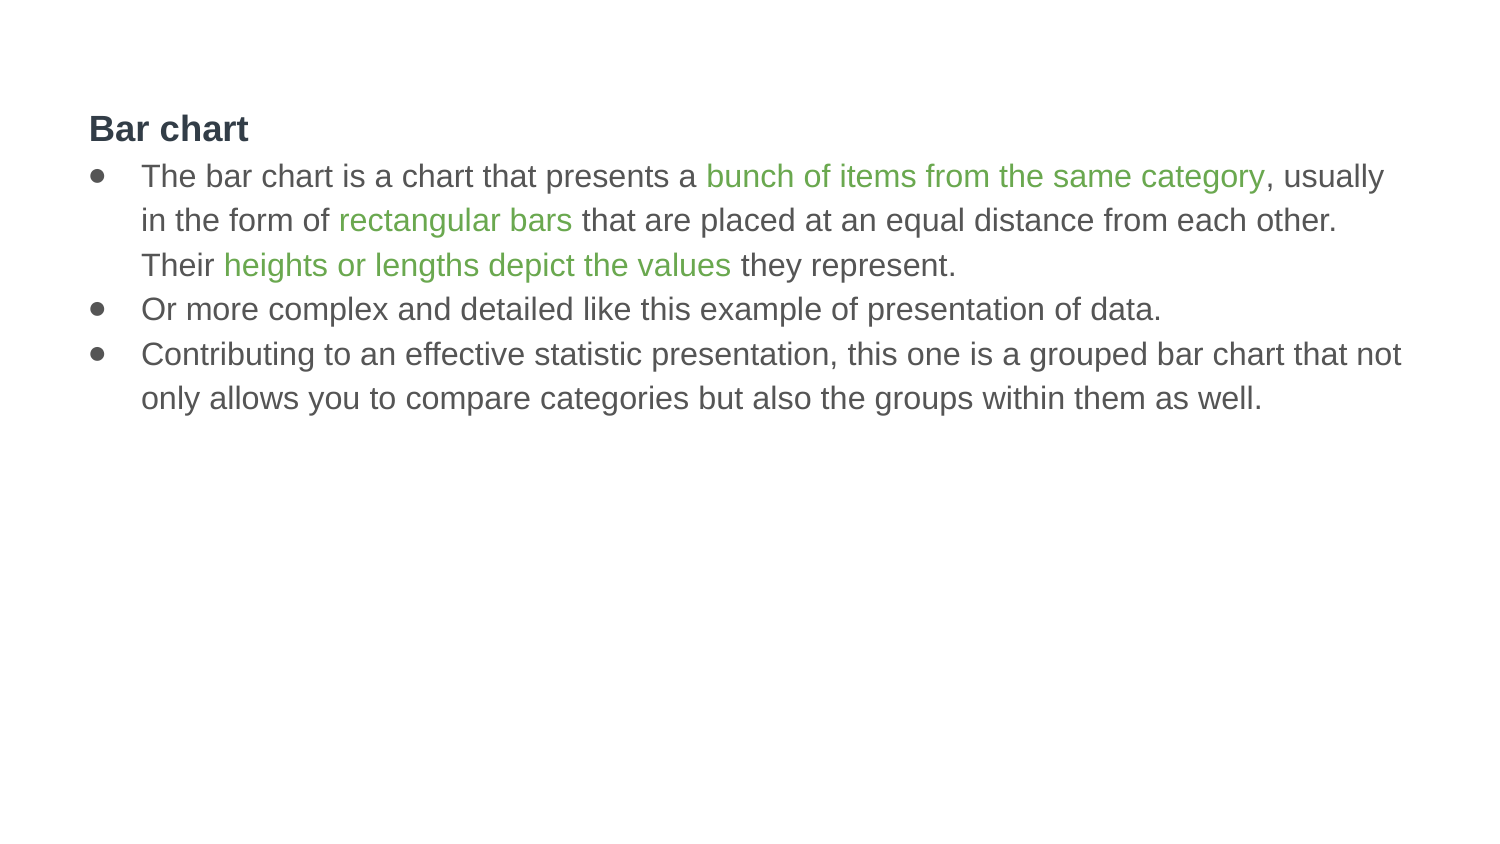

Bar chart
The bar chart is a chart that presents a bunch of items from the same category, usually in the form of rectangular bars that are placed at an equal distance from each other. Their heights or lengths depict the values they represent.
Or more complex and detailed like this example of presentation of data.
Contributing to an effective statistic presentation, this one is a grouped bar chart that not only allows you to compare categories but also the groups within them as well.